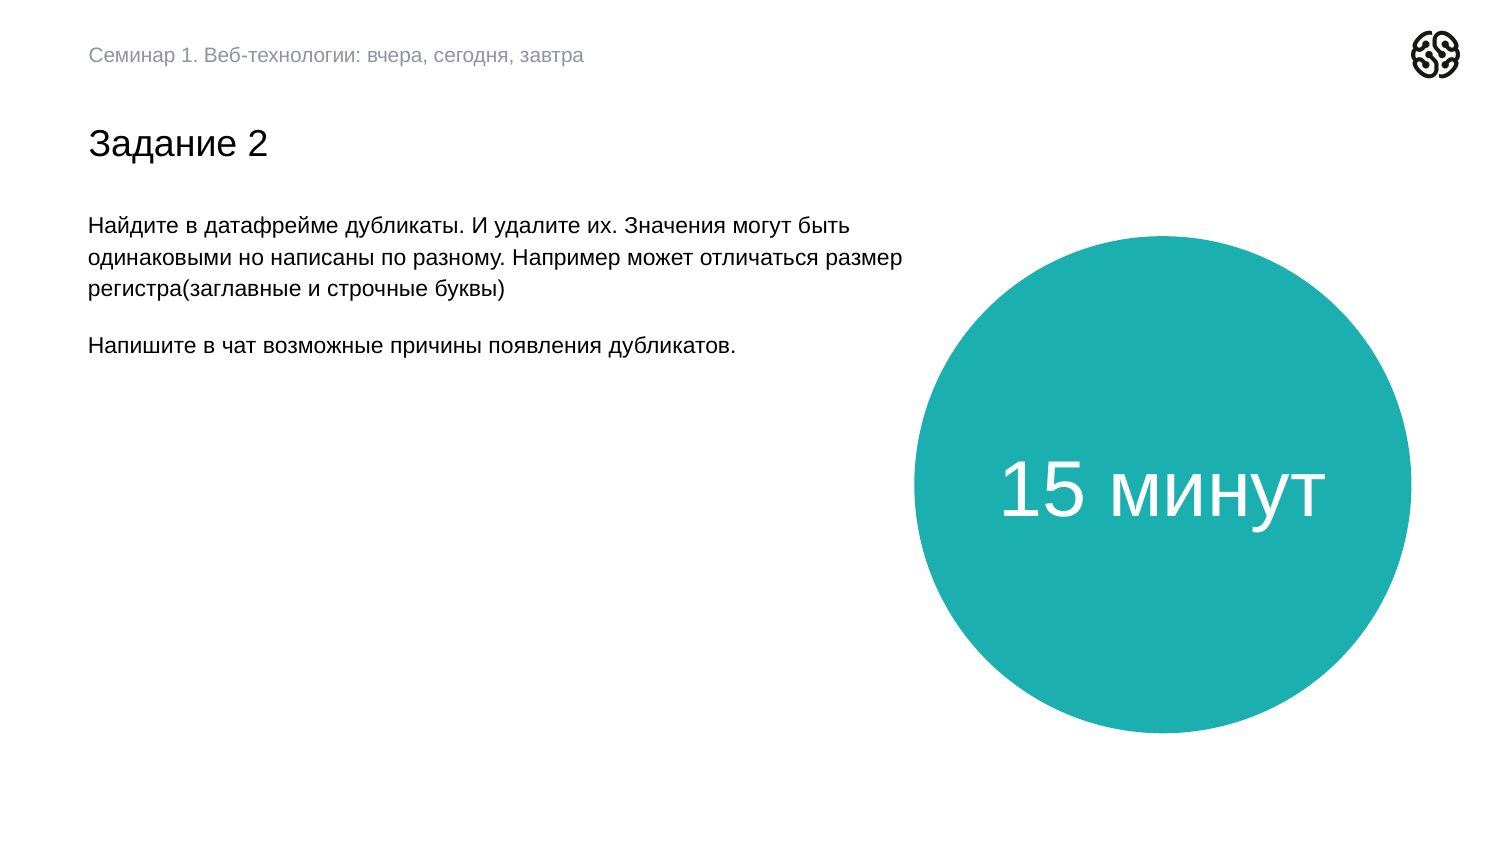

Семинар 1. Веб-технологии: вчера, сегодня, завтра
# Задание 2
Найдите в датафрейме дубликаты. И удалите их. Значения могут быть одинаковыми но написаны по разному. Например может отличаться размер регистра(заглавные и строчные буквы)
Напишите в чат возможные причины появления дубликатов.

15 минут